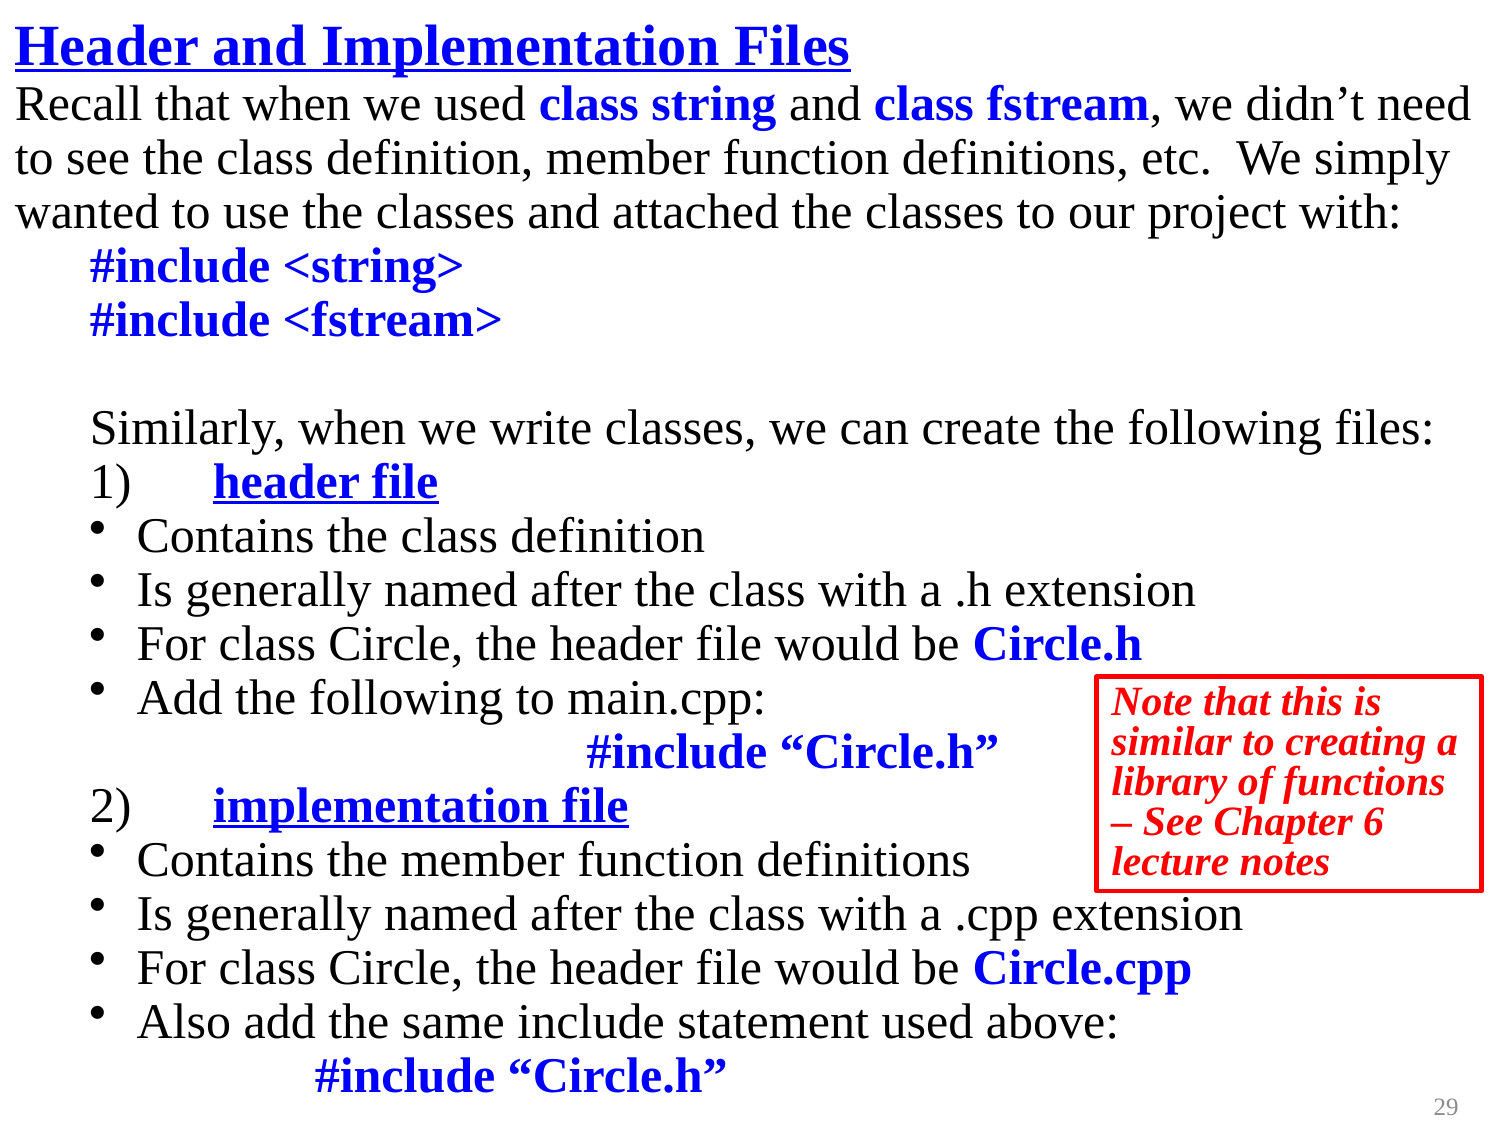

Header and Implementation Files
Recall that when we used class string and class fstream, we didn’t need to see the class definition, member function definitions, etc.  We simply wanted to use the classes and attached the classes to our project with:
#include <string>
#include <fstream>

Similarly, when we write classes, we can create the following files:
1)	header file
Contains the class definition
Is generally named after the class with a .h extension
For class Circle, the header file would be Circle.h
Add the following to main.cpp:
				#include “Circle.h”
2)	implementation file
Contains the member function definitions
Is generally named after the class with a .cpp extension
For class Circle, the header file would be Circle.cpp
Also add the same include statement used above:
#include “Circle.h”
Note that this is similar to creating a library of functions – See Chapter 6 lecture notes
29